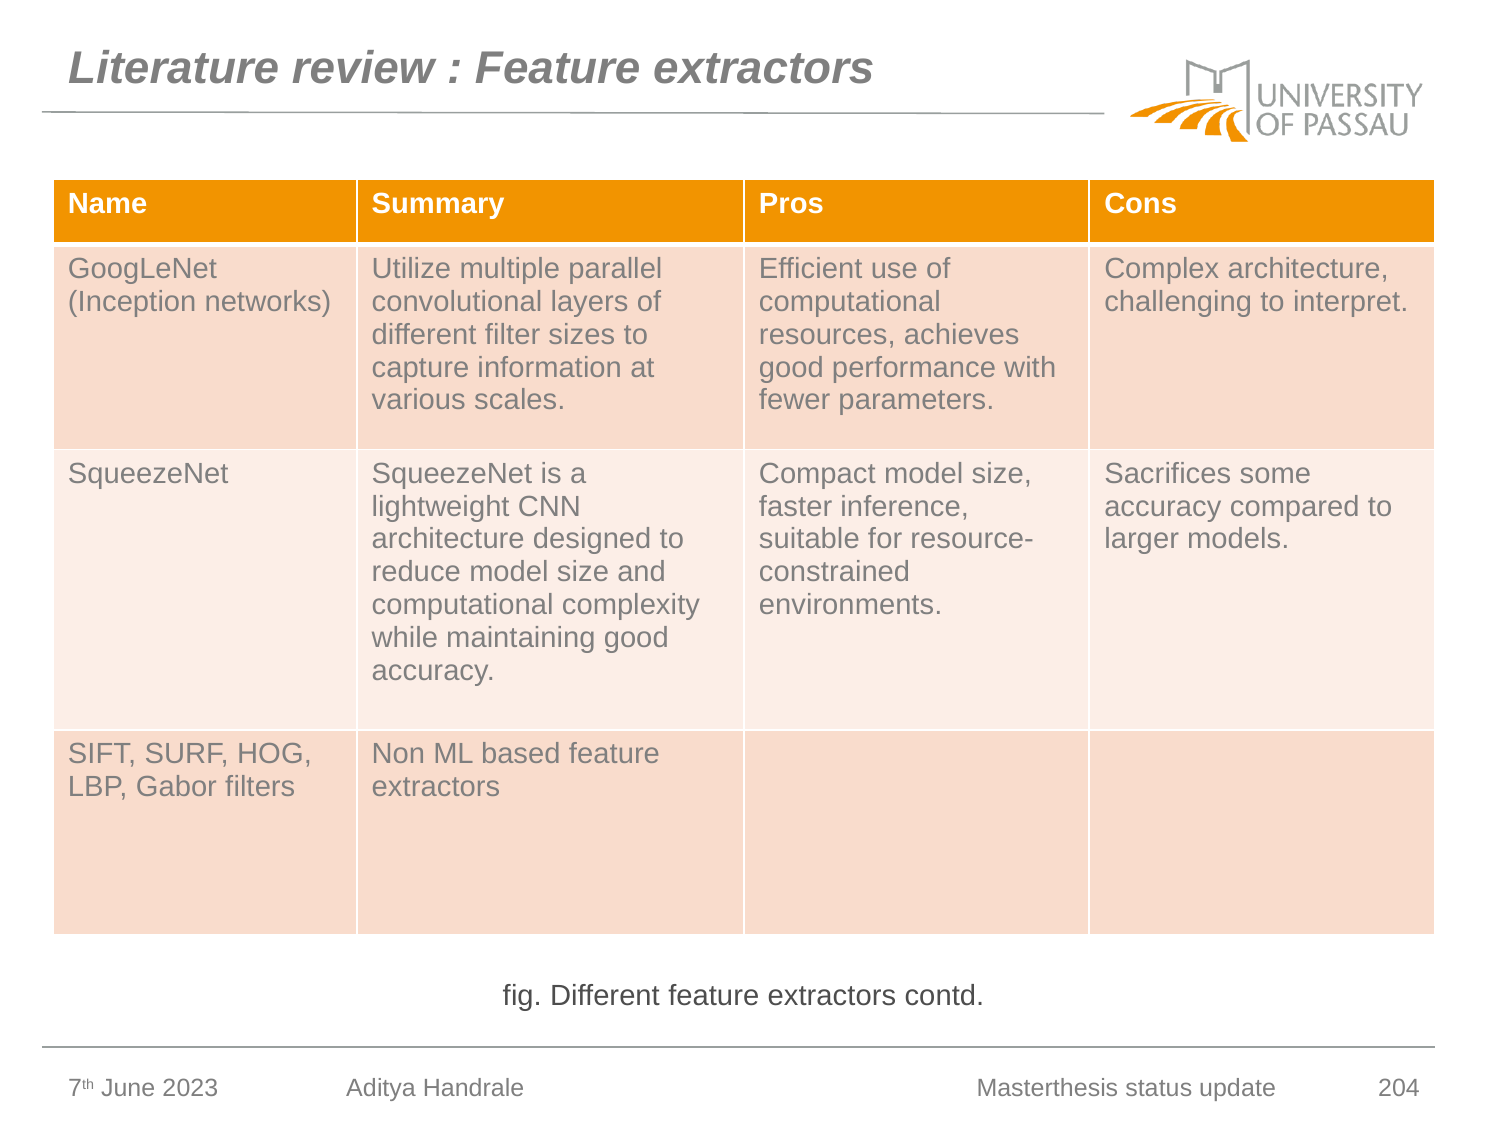

# Literature review : Feature extractors
| Name | Summary | Pros | Cons |
| --- | --- | --- | --- |
| GoogLeNet (Inception networks) | Utilize multiple parallel convolutional layers of different filter sizes to capture information at various scales. | Efficient use of computational resources, achieves good performance with fewer parameters. | Complex architecture, challenging to interpret. |
| SqueezeNet | SqueezeNet is a lightweight CNN architecture designed to reduce model size and computational complexity while maintaining good accuracy. | Compact model size, faster inference, suitable for resource-constrained environments. | Sacrifices some accuracy compared to larger models. |
| SIFT, SURF, HOG, LBP, Gabor filters | Non ML based feature extractors |  |  |

fig. Different feature extractors contd.
7th June 2023
Aditya Handrale
Masterthesis status update
204